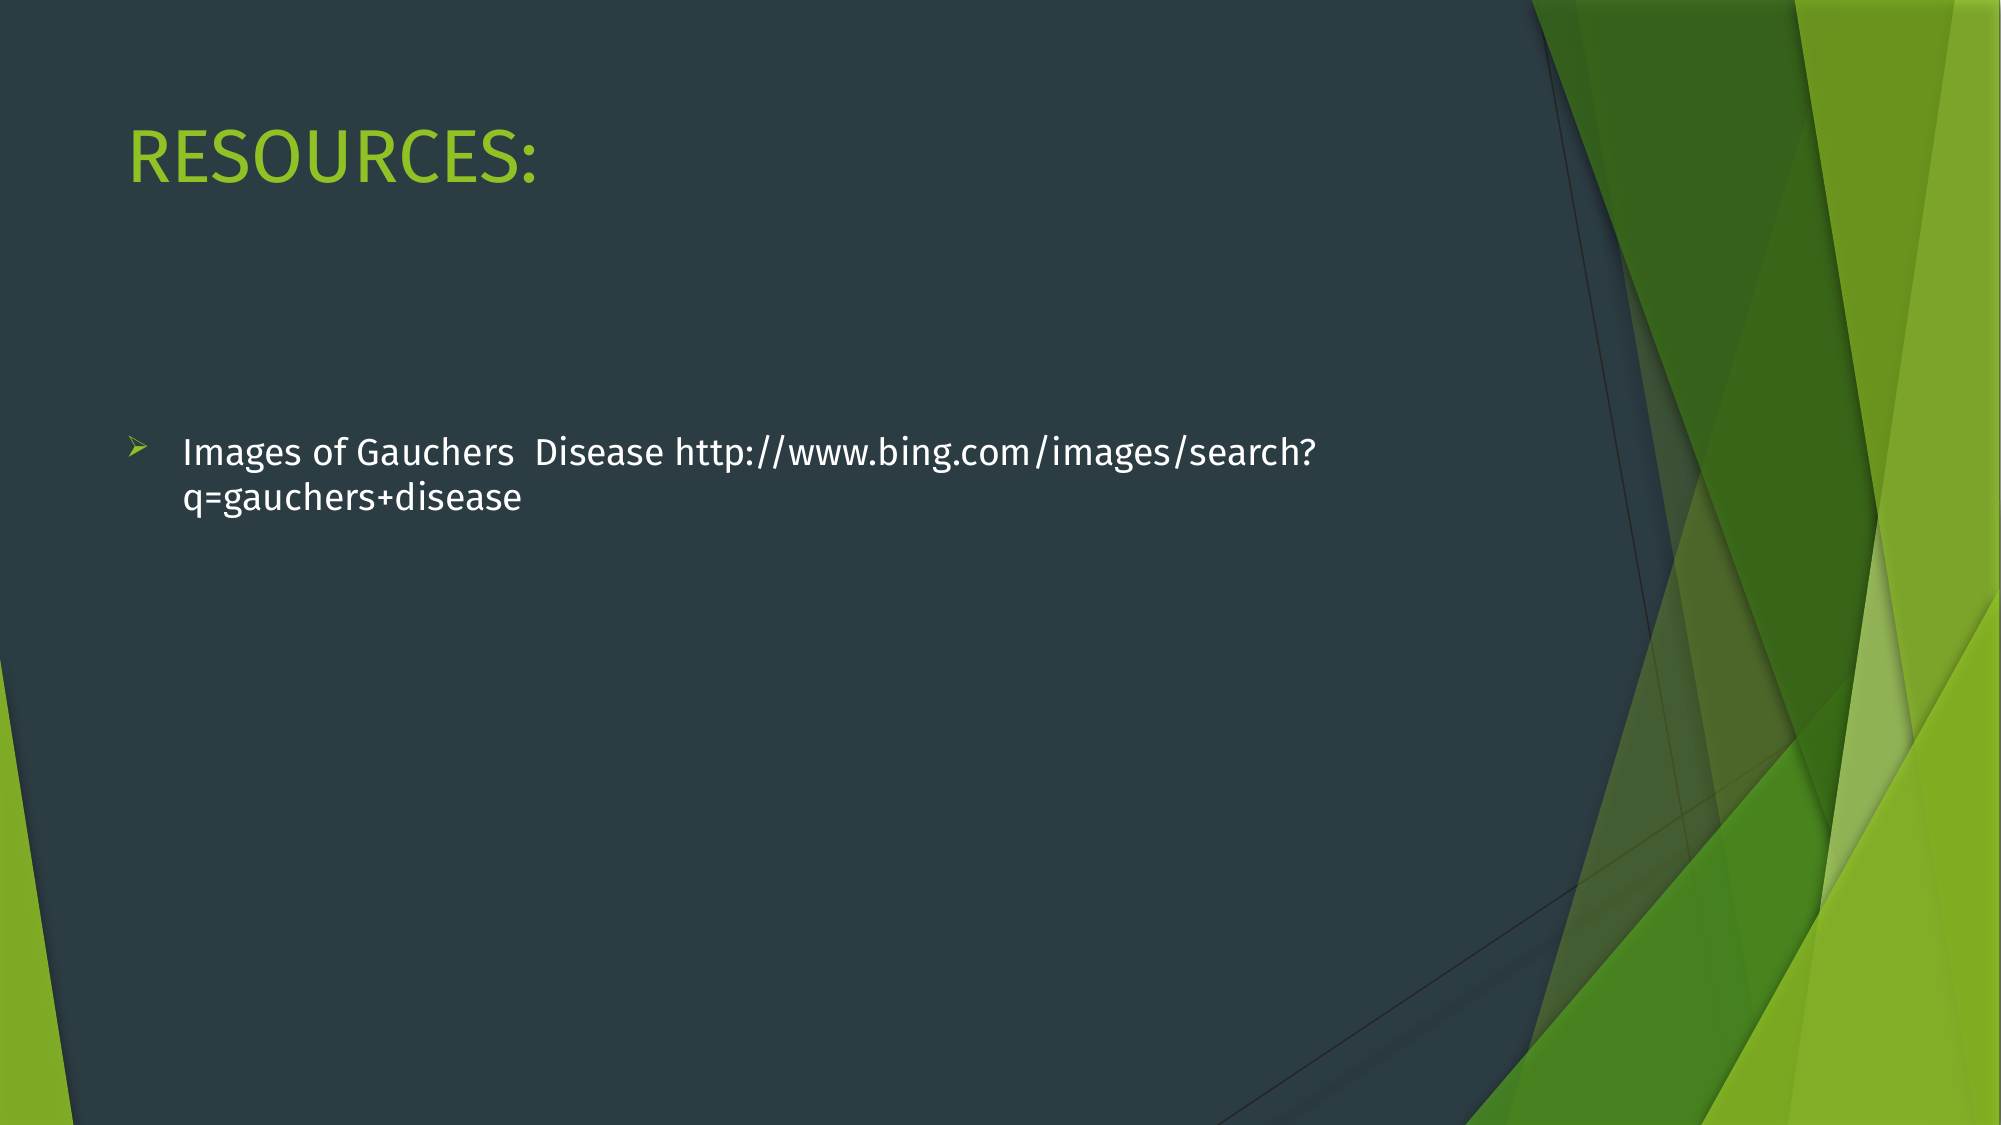

# RESOURCES:

Images of Gauchers  Disease http://www.bing.com/images/search?q=gauchers+disease